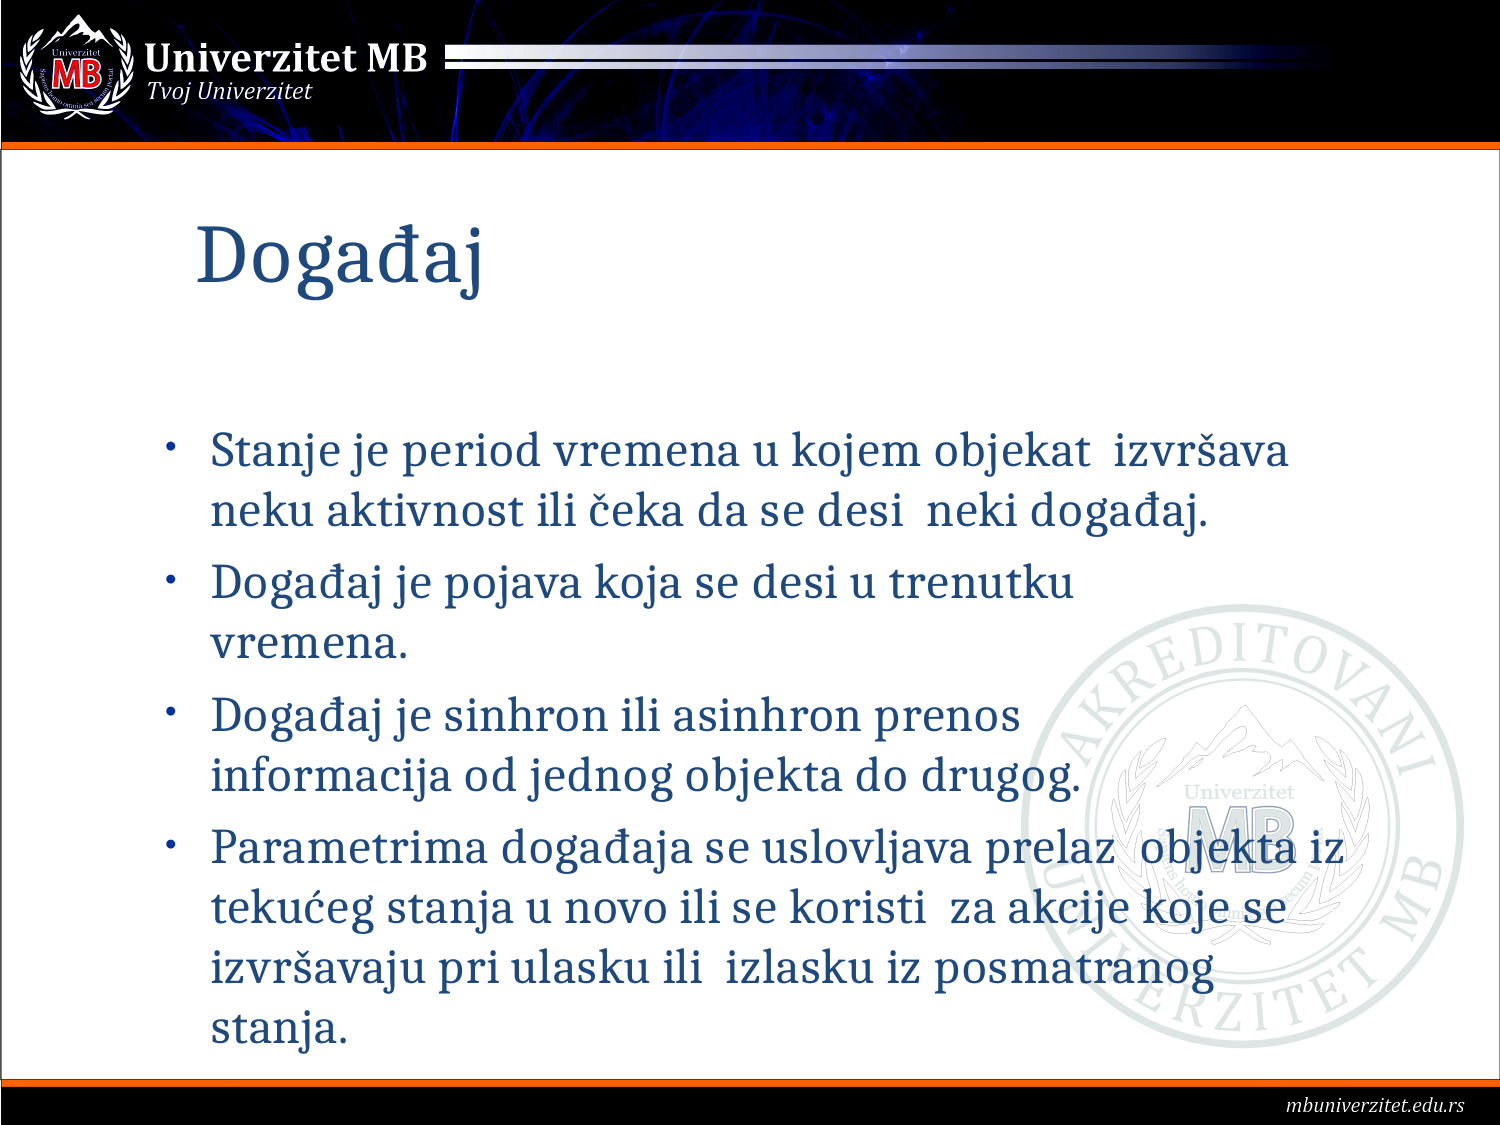

# Događaj
Stanje je period vremena u kojem objekat  izvršava neku aktivnost ili čeka da se desi  neki događaj.
Događaj je pojava koja se desi u trenutku  vremena.
Događaj je sinhron ili asinhron prenos informacija od jednog objekta do drugog.
Parametrima događaja se uslovljava prelaz  objekta iz tekućeg stanja u novo ili se koristi  za akcije koje se izvršavaju pri ulasku ili  izlasku iz posmatranog stanja.